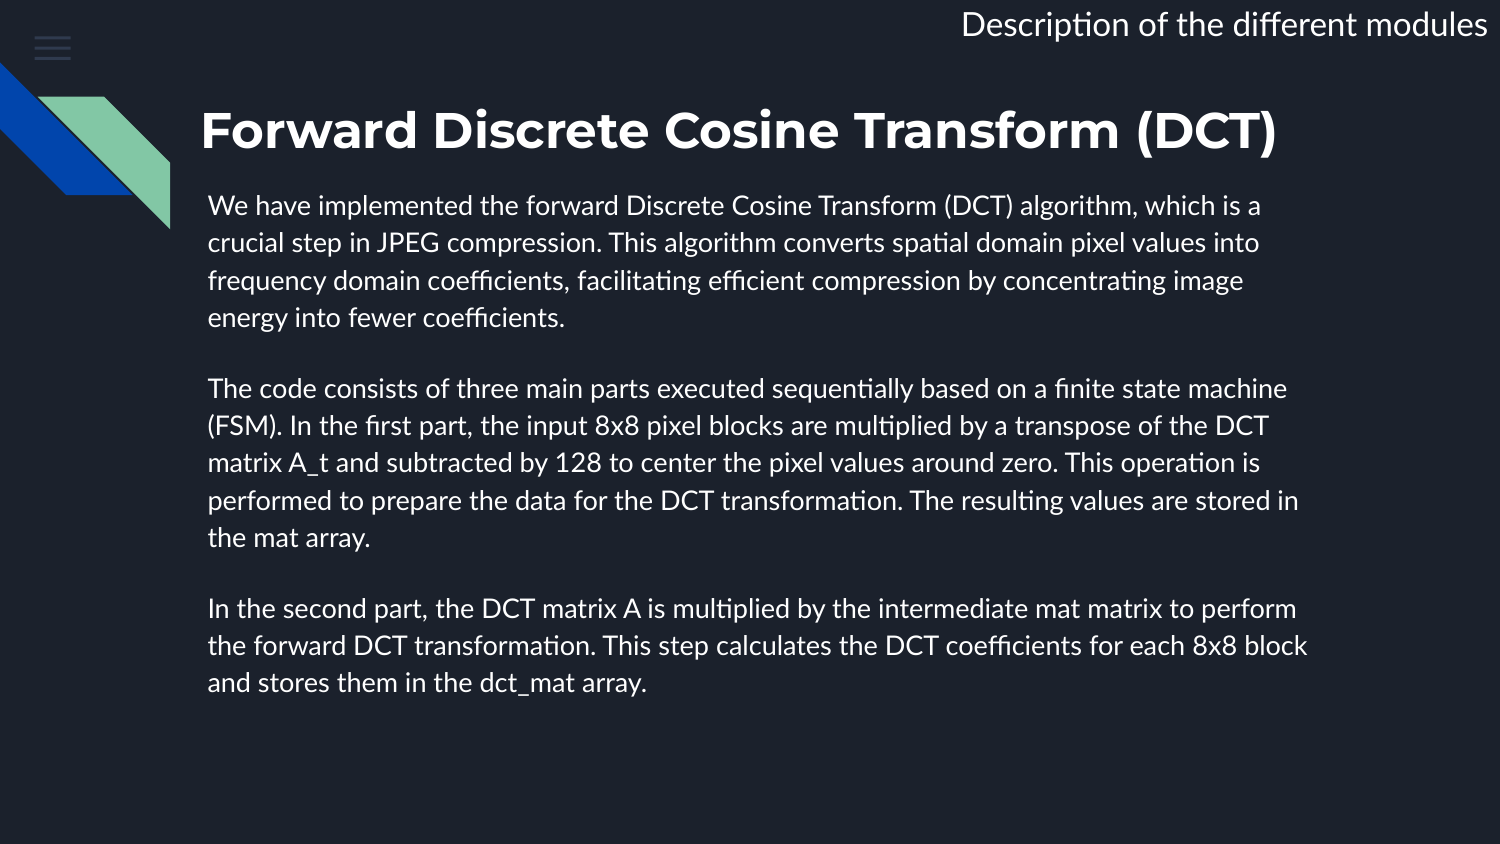

Description of the different modules
# Forward Discrete Cosine Transform (DCT)
We have implemented the forward Discrete Cosine Transform (DCT) algorithm, which is a crucial step in JPEG compression. This algorithm converts spatial domain pixel values into frequency domain coefficients, facilitating efficient compression by concentrating image energy into fewer coefficients.
The code consists of three main parts executed sequentially based on a finite state machine (FSM). In the first part, the input 8x8 pixel blocks are multiplied by a transpose of the DCT matrix A_t and subtracted by 128 to center the pixel values around zero. This operation is performed to prepare the data for the DCT transformation. The resulting values are stored in the mat array.
In the second part, the DCT matrix A is multiplied by the intermediate mat matrix to perform the forward DCT transformation. This step calculates the DCT coefficients for each 8x8 block and stores them in the dct_mat array.